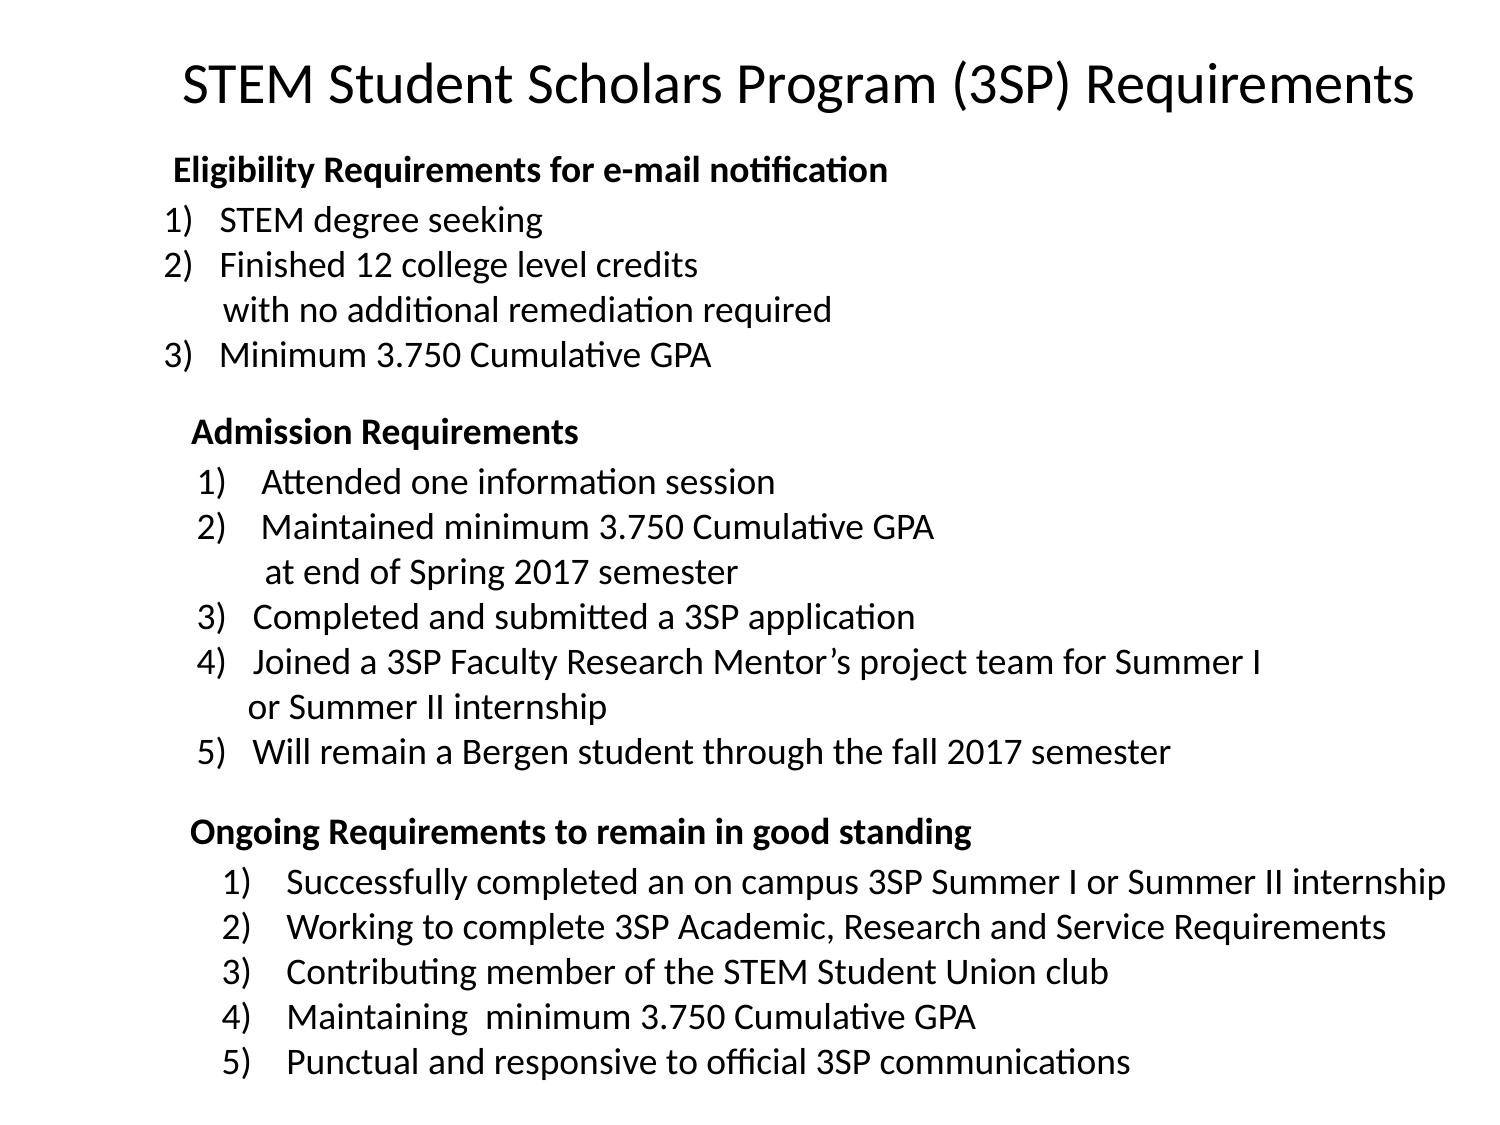

STEM Student Scholars Program (3SP) Requirements

Eligibility Requirements for e-mail notification
STEM degree seeking
Finished 12 college level credits
       with no additional remediation required
3)   Minimum 3.750 Cumulative GPA
Admission Requirements
 Attended one information session
2)    Maintained minimum 3.750 Cumulative GPA
        at end of Spring 2017 semester
Completed and submitted a 3SP application
Joined a 3SP Faculty Research Mentor’s project team for Summer I
      or Summer II internship
5)   Will remain a Bergen student through the fall 2017 semester
Ongoing Requirements to remain in good standing
 Successfully completed an on campus 3SP Summer I or Summer II internship
 Working to complete 3SP Academic, Research and Service Requirements
 Contributing member of the STEM Student Union club
 Maintaining  minimum 3.750 Cumulative GPA
 Punctual and responsive to official 3SP communications